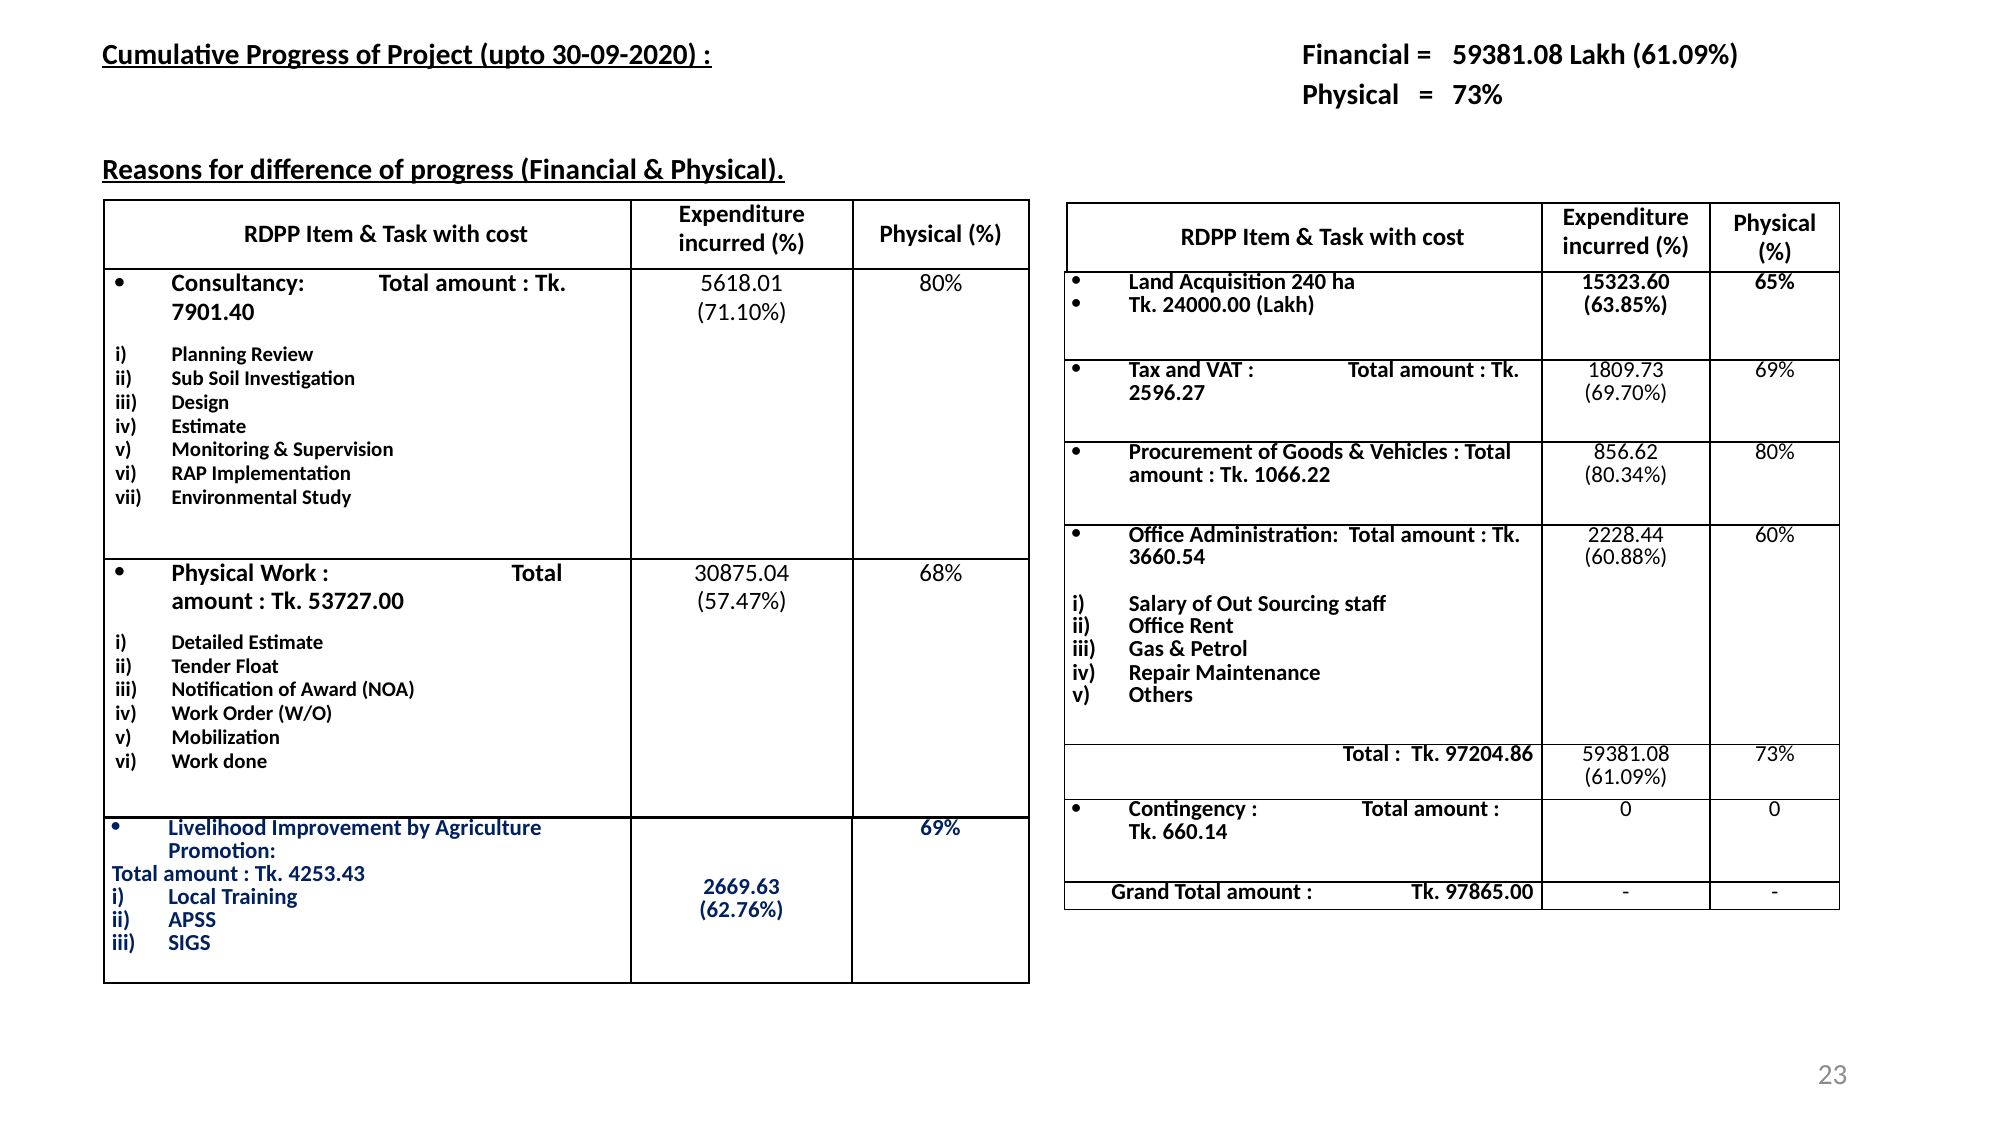

Cumulative Progress of Project (upto 30-09-2020) :				Financial =	59381.08 Lakh (61.09%)
							 	Physical   =	73%

Reasons for difference of progress (Financial & Physical).
| RDPP Item & Task with cost | Expenditure incurred (%) | Physical (%) |
| --- | --- | --- |
| Consultancy: Total amount : Tk. 7901.40   Planning Review Sub Soil Investigation Design Estimate Monitoring & Supervision RAP Implementation Environmental Study | 5618.01 (71.10%) | 80% |
| Physical Work : Total amount : Tk. 53727.00   Detailed Estimate Tender Float Notification of Award (NOA) Work Order (W/O) Mobilization Work done | 30875.04 (57.47%) | 68% |
| RDPP Item & Task with cost | Expenditure incurred (%) | Physical (%) |
| --- | --- | --- |
| Land Acquisition 240 ha Tk. 24000.00 (Lakh) | 15323.60 (63.85%) | 65% |
| --- | --- | --- |
| Tax and VAT : Total amount : Tk. 2596.27 | 1809.73 (69.70%) | 69% |
| Procurement of Goods & Vehicles : Total amount : Tk. 1066.22 | 856.62 (80.34%) | 80% |
| Office Administration: Total amount : Tk. 3660.54   Salary of Out Sourcing staff Office Rent Gas & Petrol Repair Maintenance Others | 2228.44 (60.88%) | 60% |
| Total : Tk. 97204.86 | 59381.08 (61.09%) | 73% |
| Contingency : Total amount : Tk. 660.14 | 0 | 0 |
| Grand Total amount : Tk. 97865.00 | - | - |
| Livelihood Improvement by Agriculture Promotion: Total amount : Tk. 4253.43 Local Training APSS SIGS | 2669.63 (62.76%) | 69% |
| --- | --- | --- |
23